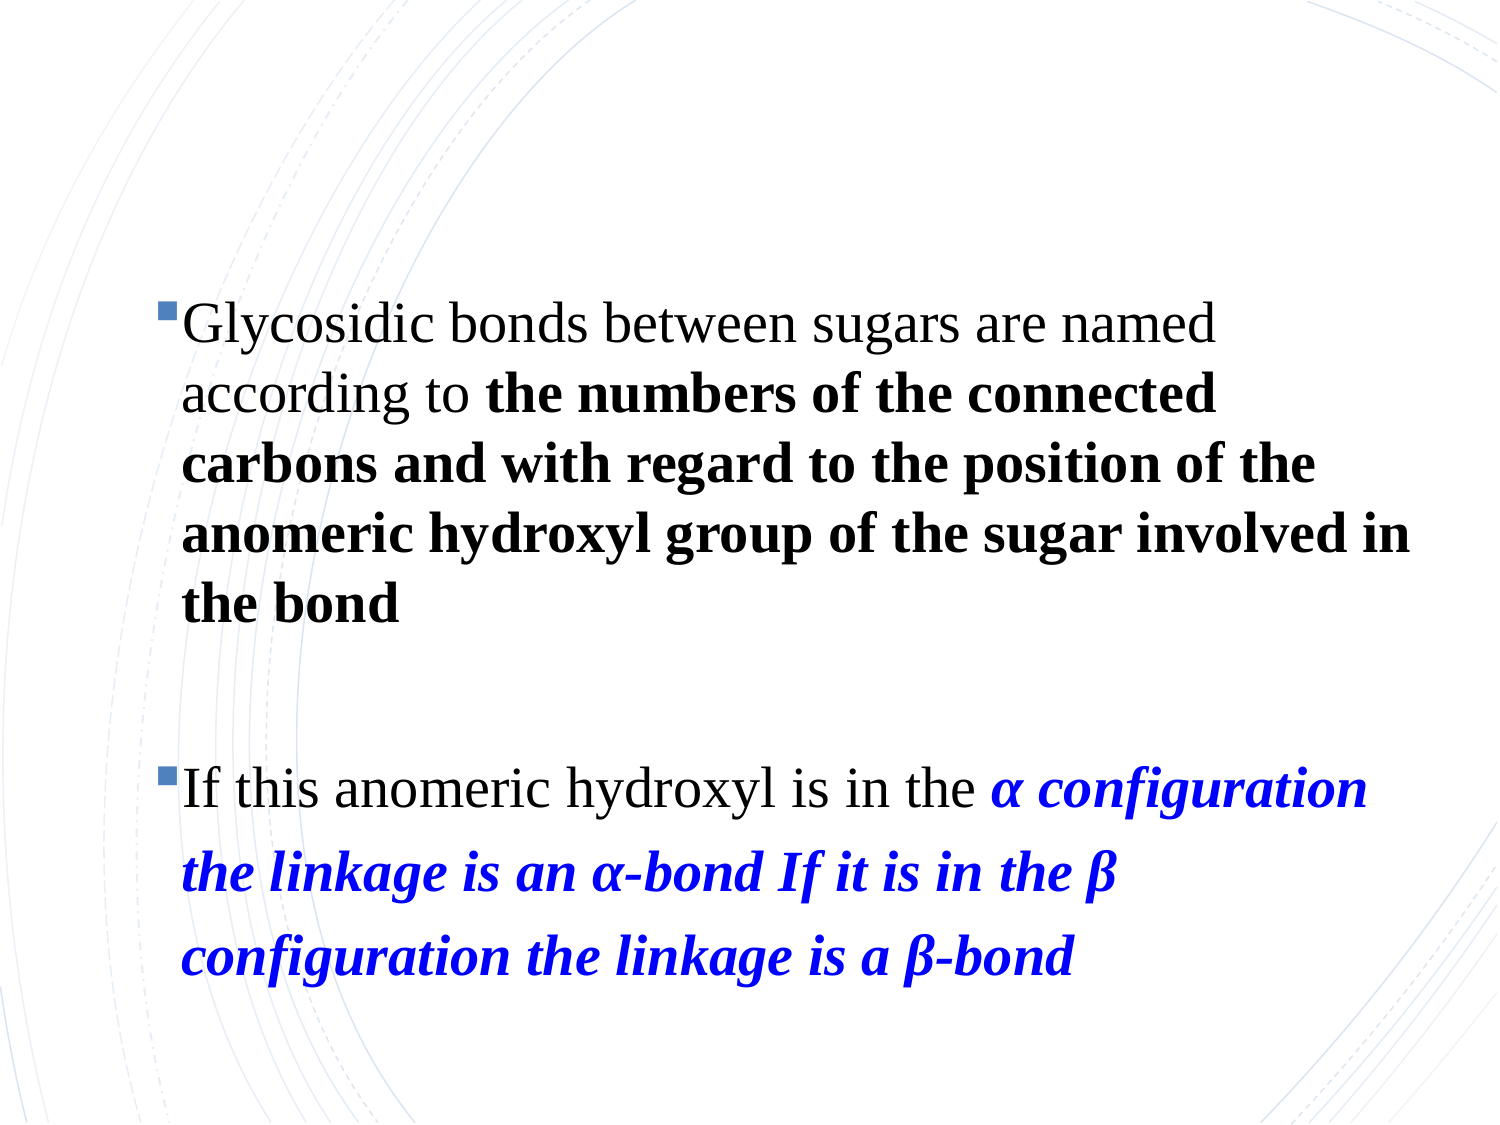

#
Glycosidic bonds between sugars are named according to the numbers of the connected carbons and with regard to the position of the anomeric hydroxyl group of the sugar involved in the bond

If this anomeric hydroxyl is in the α configuration the linkage is an α-bond If it is in the β configuration the linkage is a β-bond